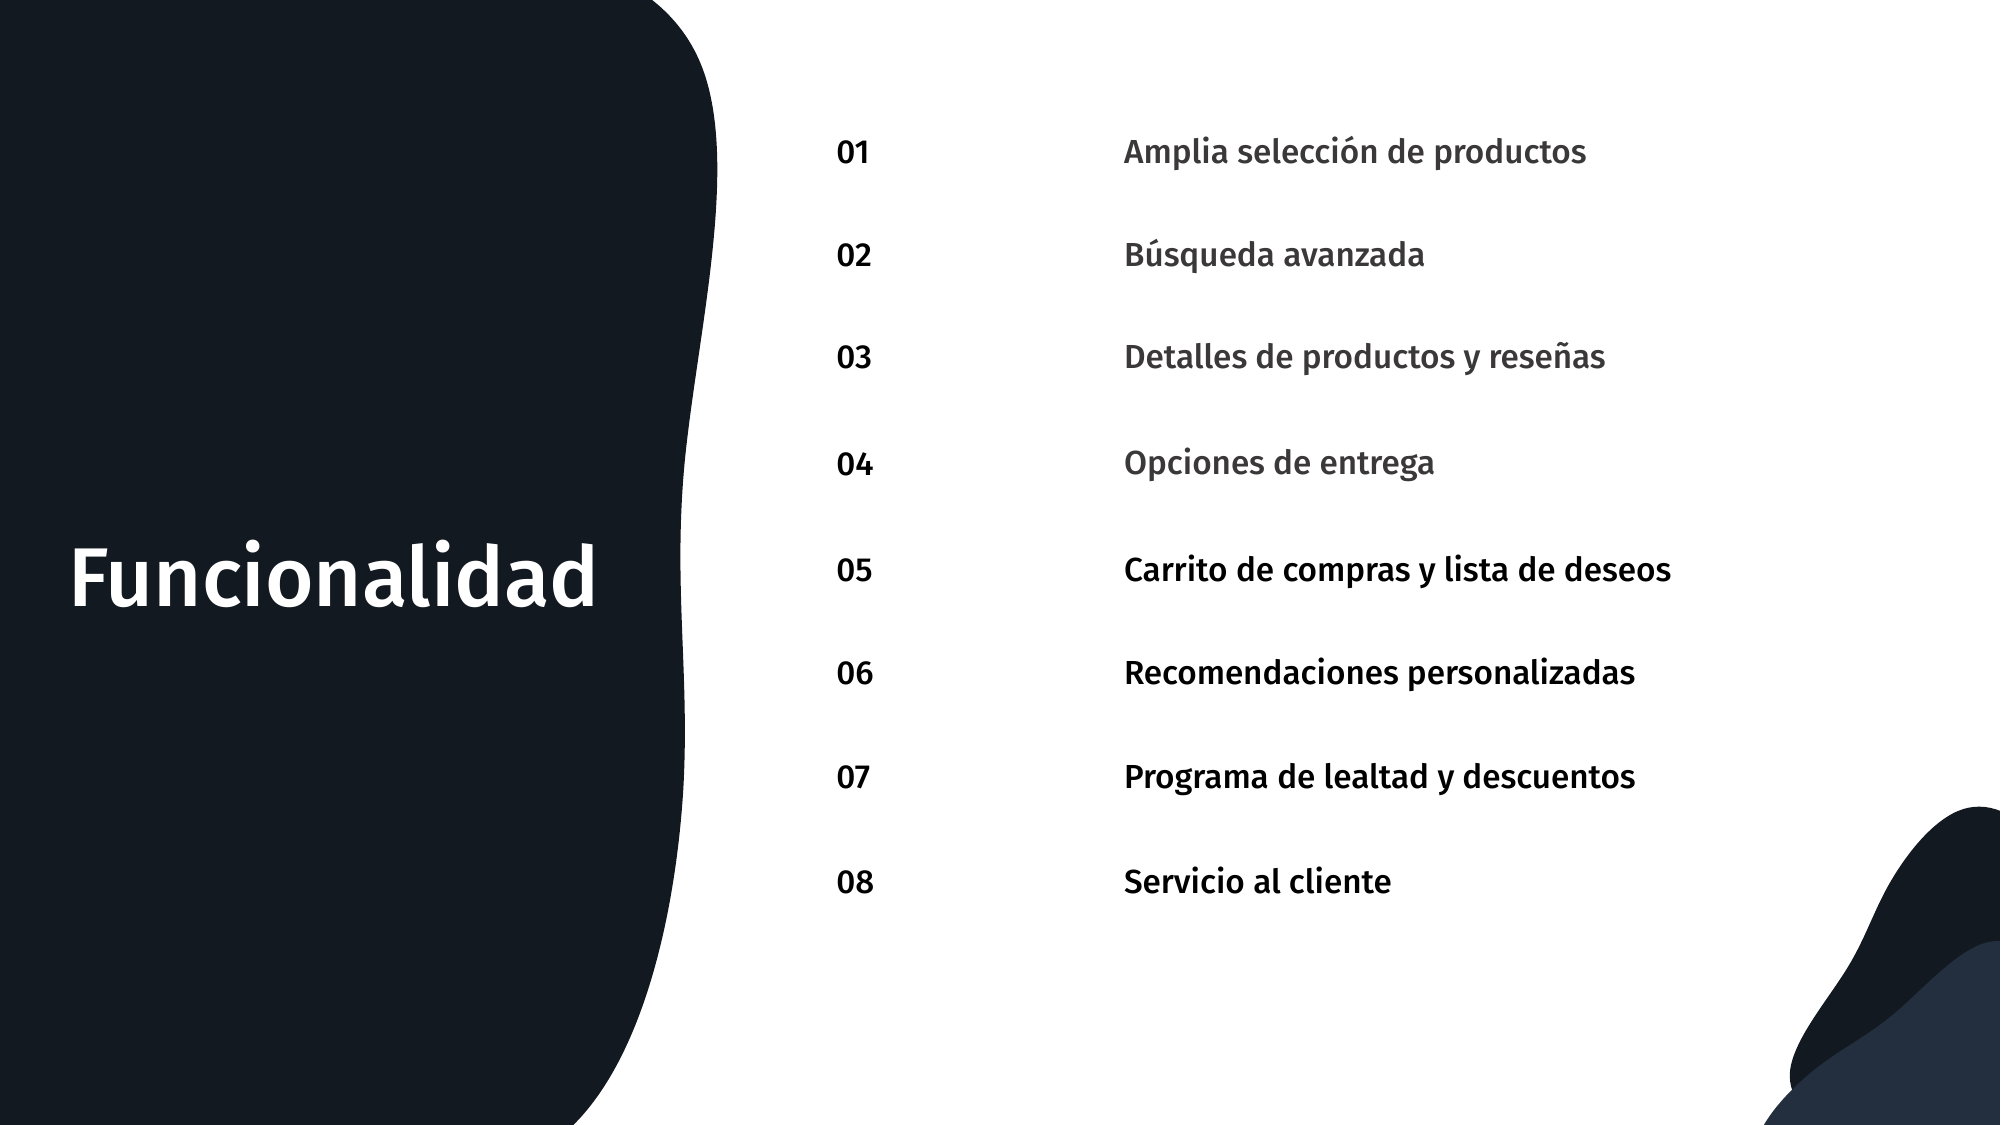

01
Amplia selección de productos
Búsqueda avanzada
02
03
Detalles de productos y reseñas
Opciones de entrega
04
Funcionalidad
05
Carrito de compras y lista de deseos
06
Recomendaciones personalizadas
07
Programa de lealtad y descuentos

08
Servicio al cliente